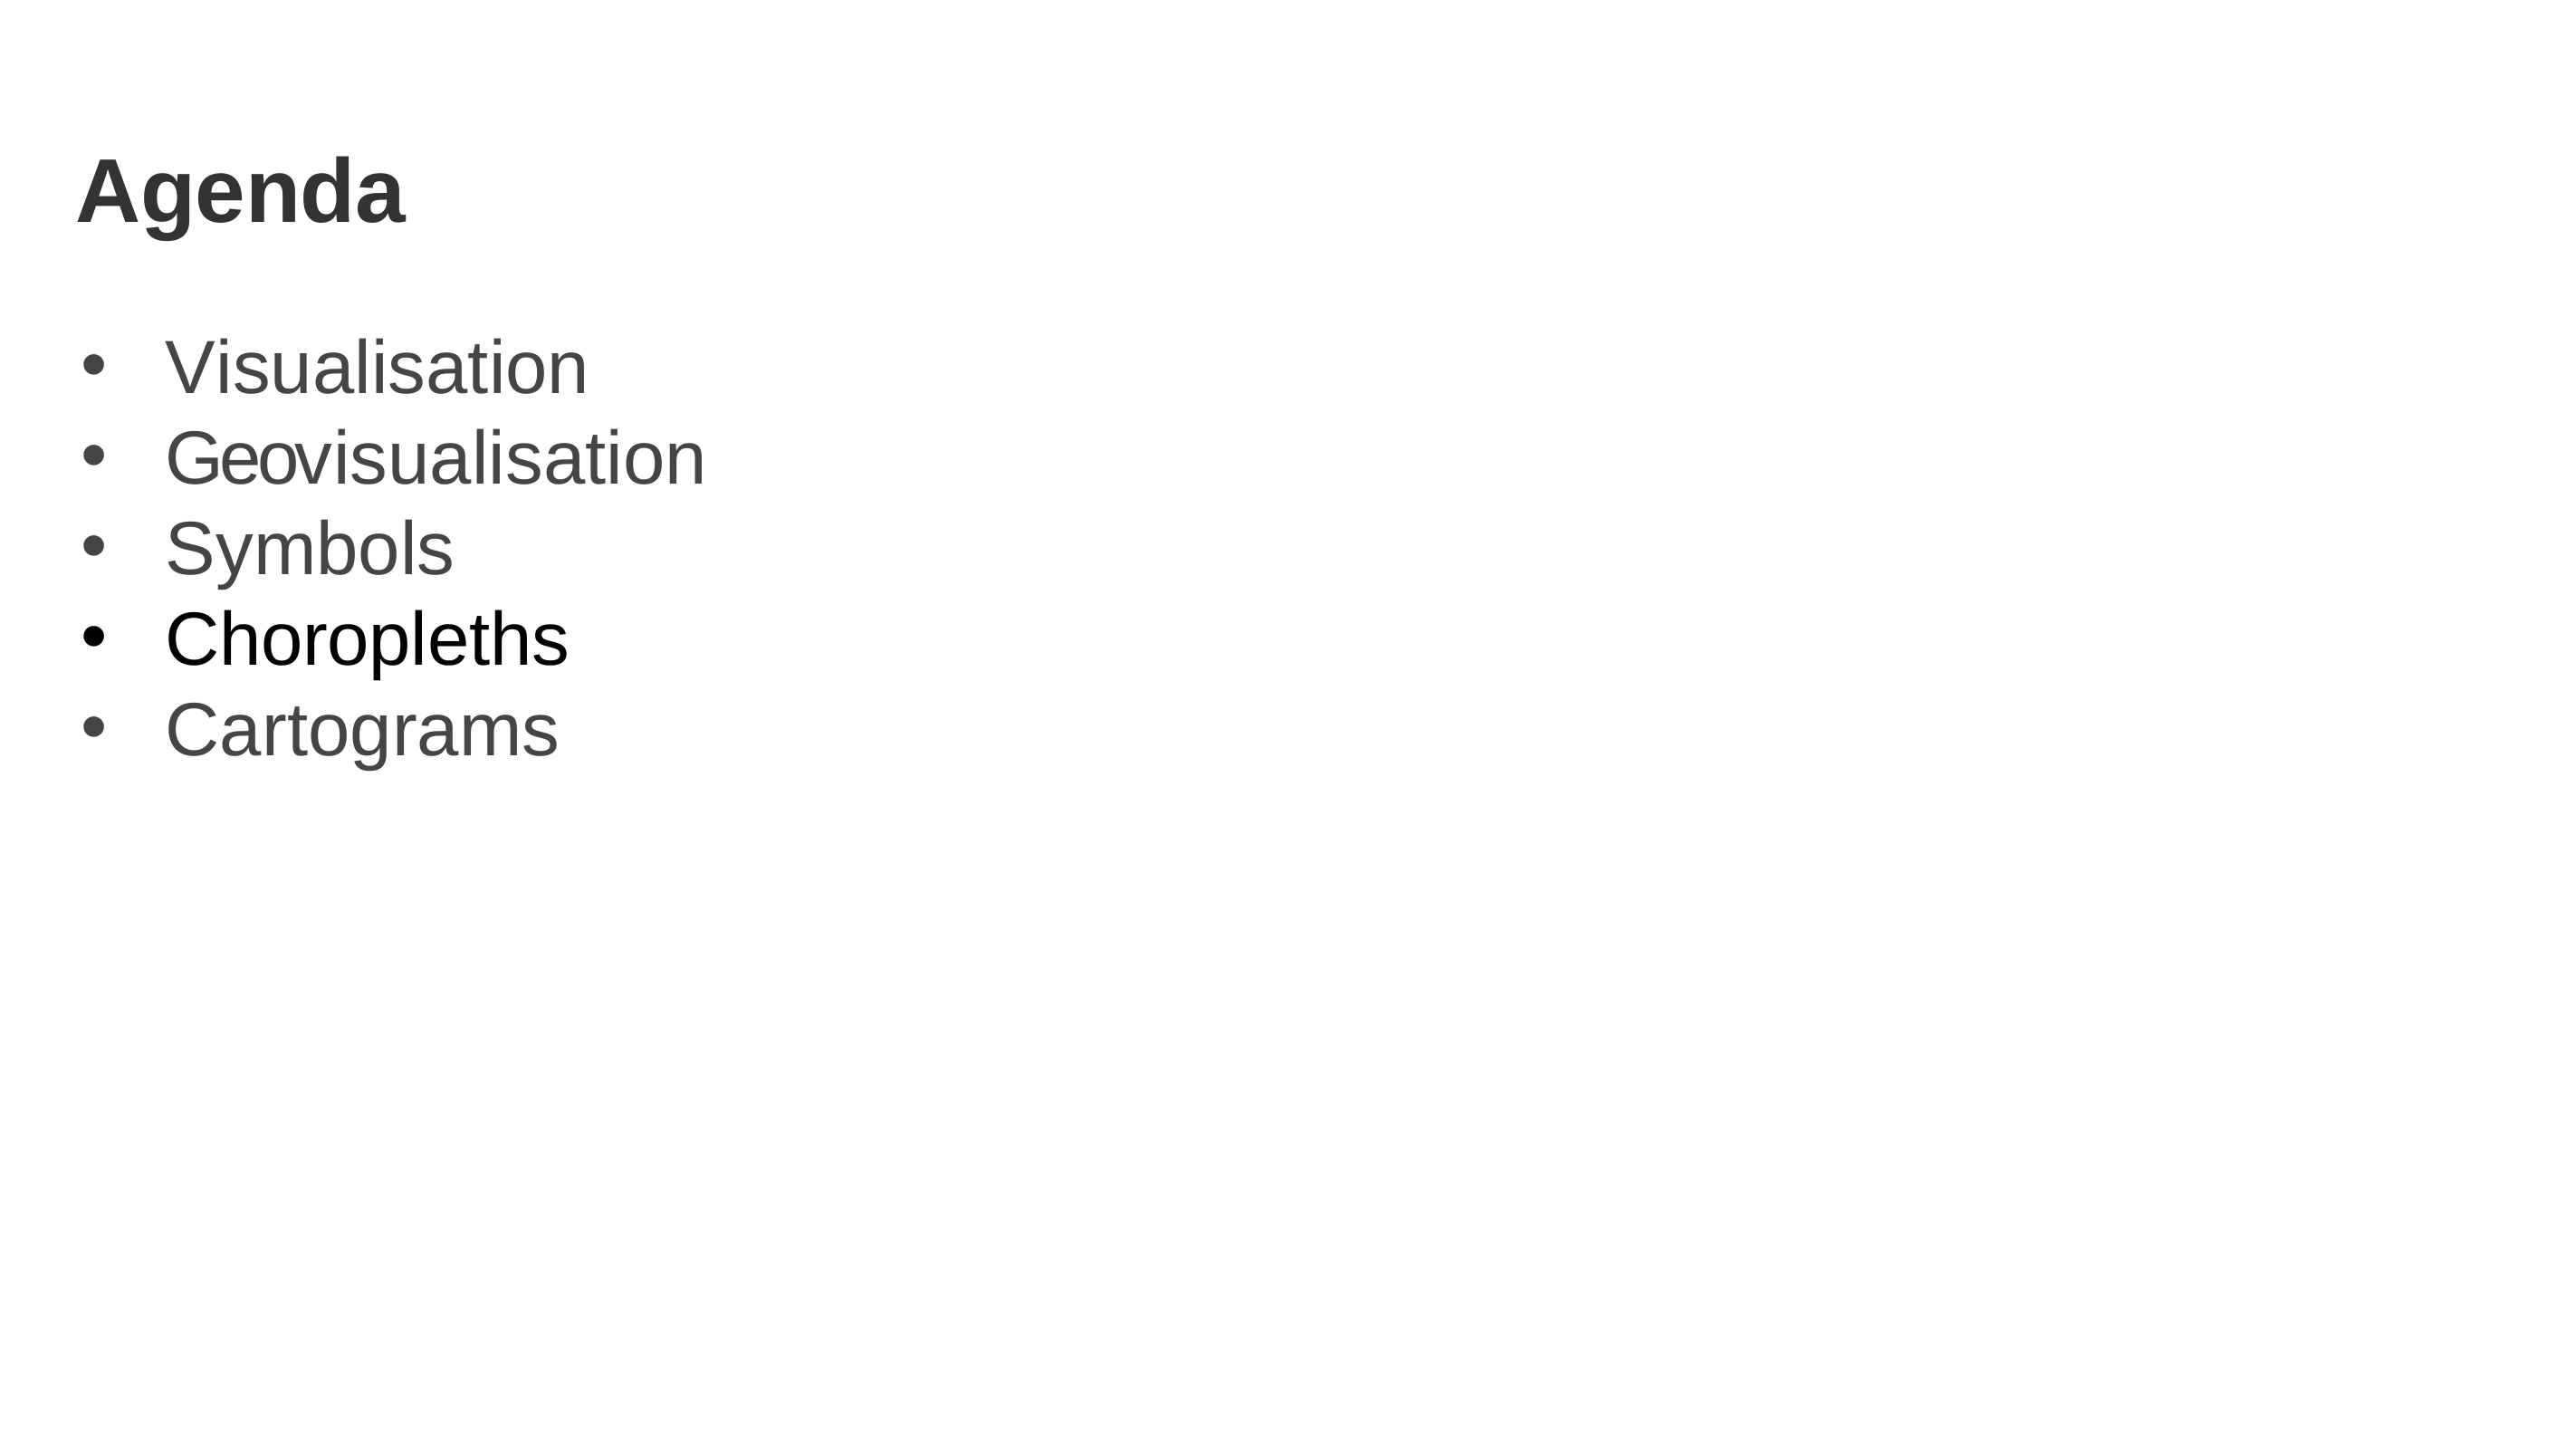

# Agenda
Visualisation
Geovisualisation
Symbols
Choropleths
Cartograms